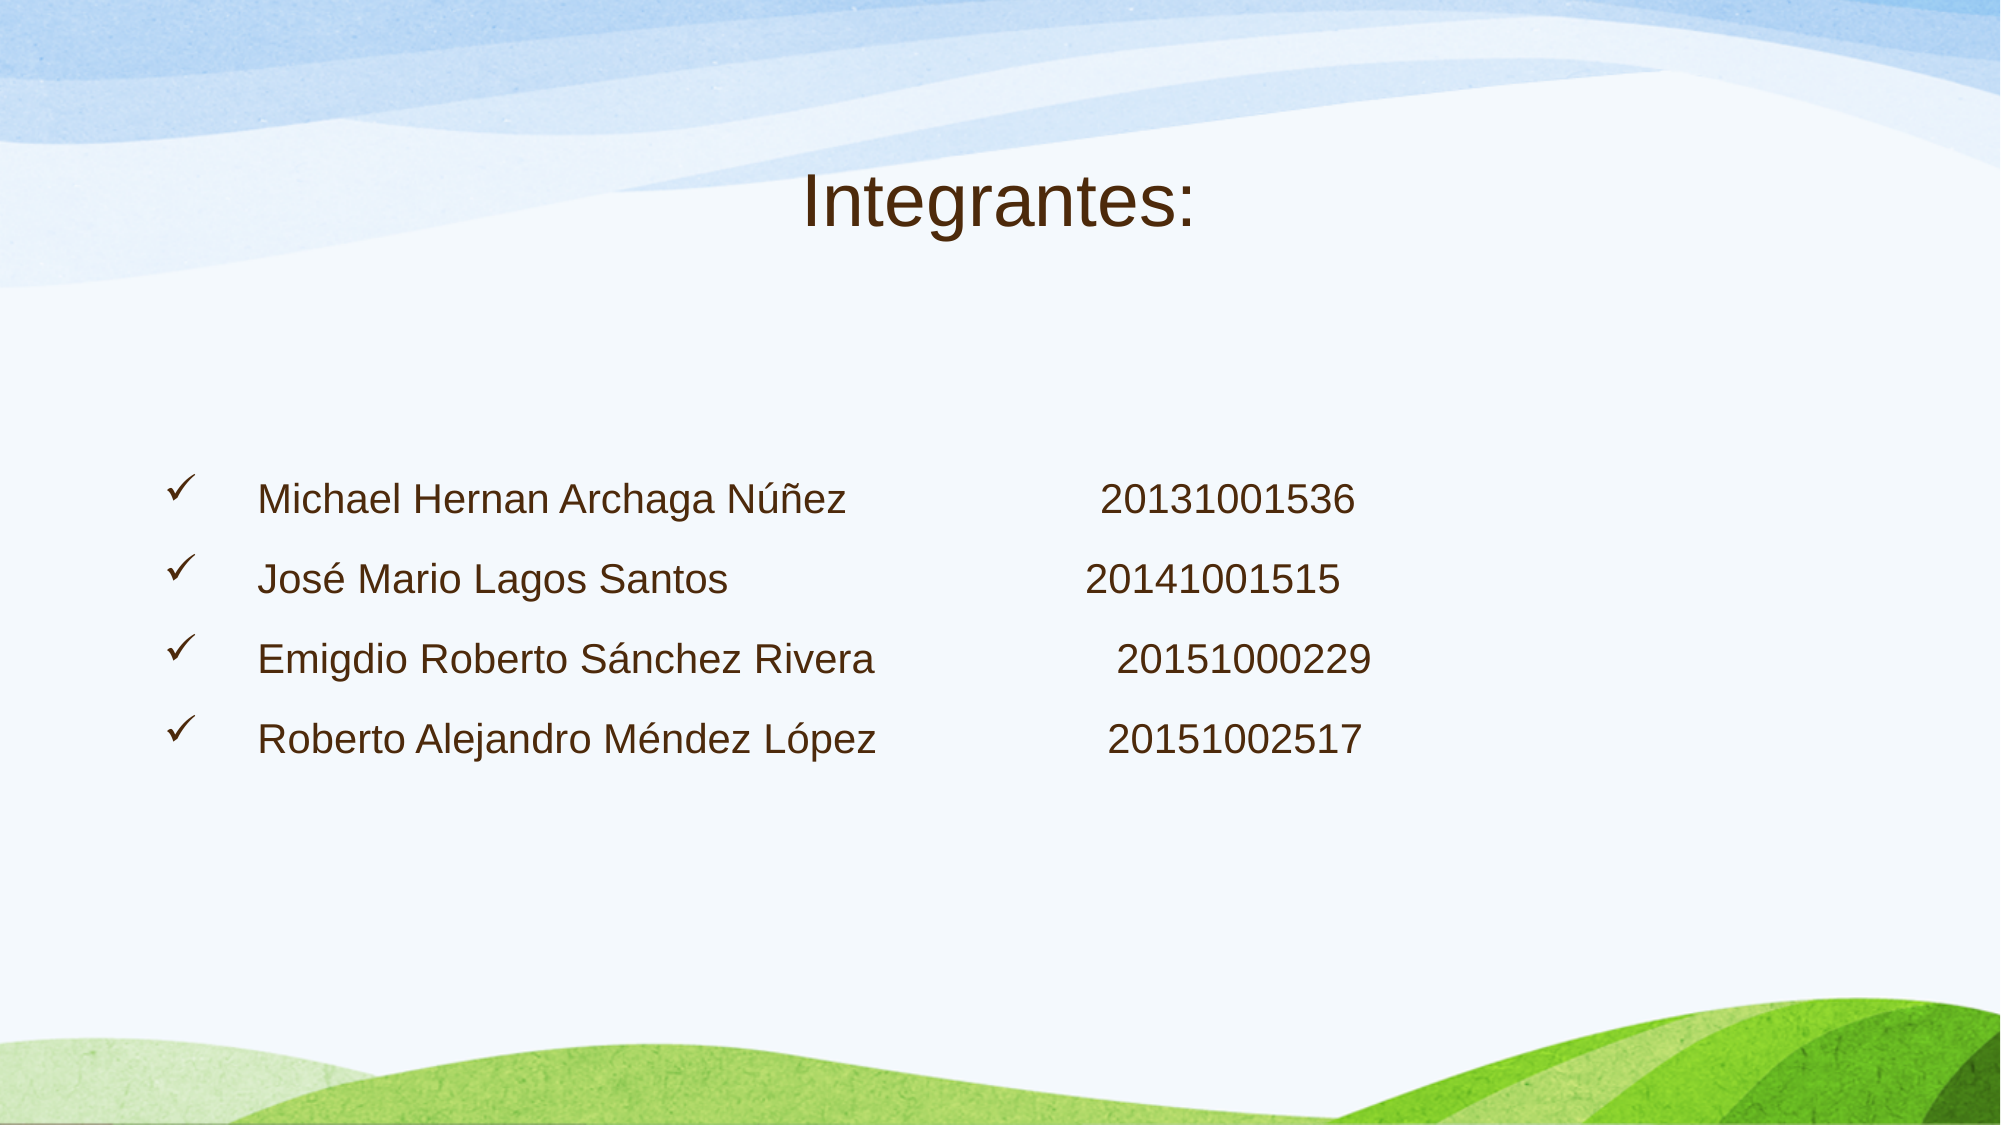

# Integrantes:
Michael Hernan Archaga Núñez                      20131001536
José Mario Lagos Santos                               20141001515
Emigdio Roberto Sánchez Rivera                     20151000229
Roberto Alejandro Méndez López                    20151002517